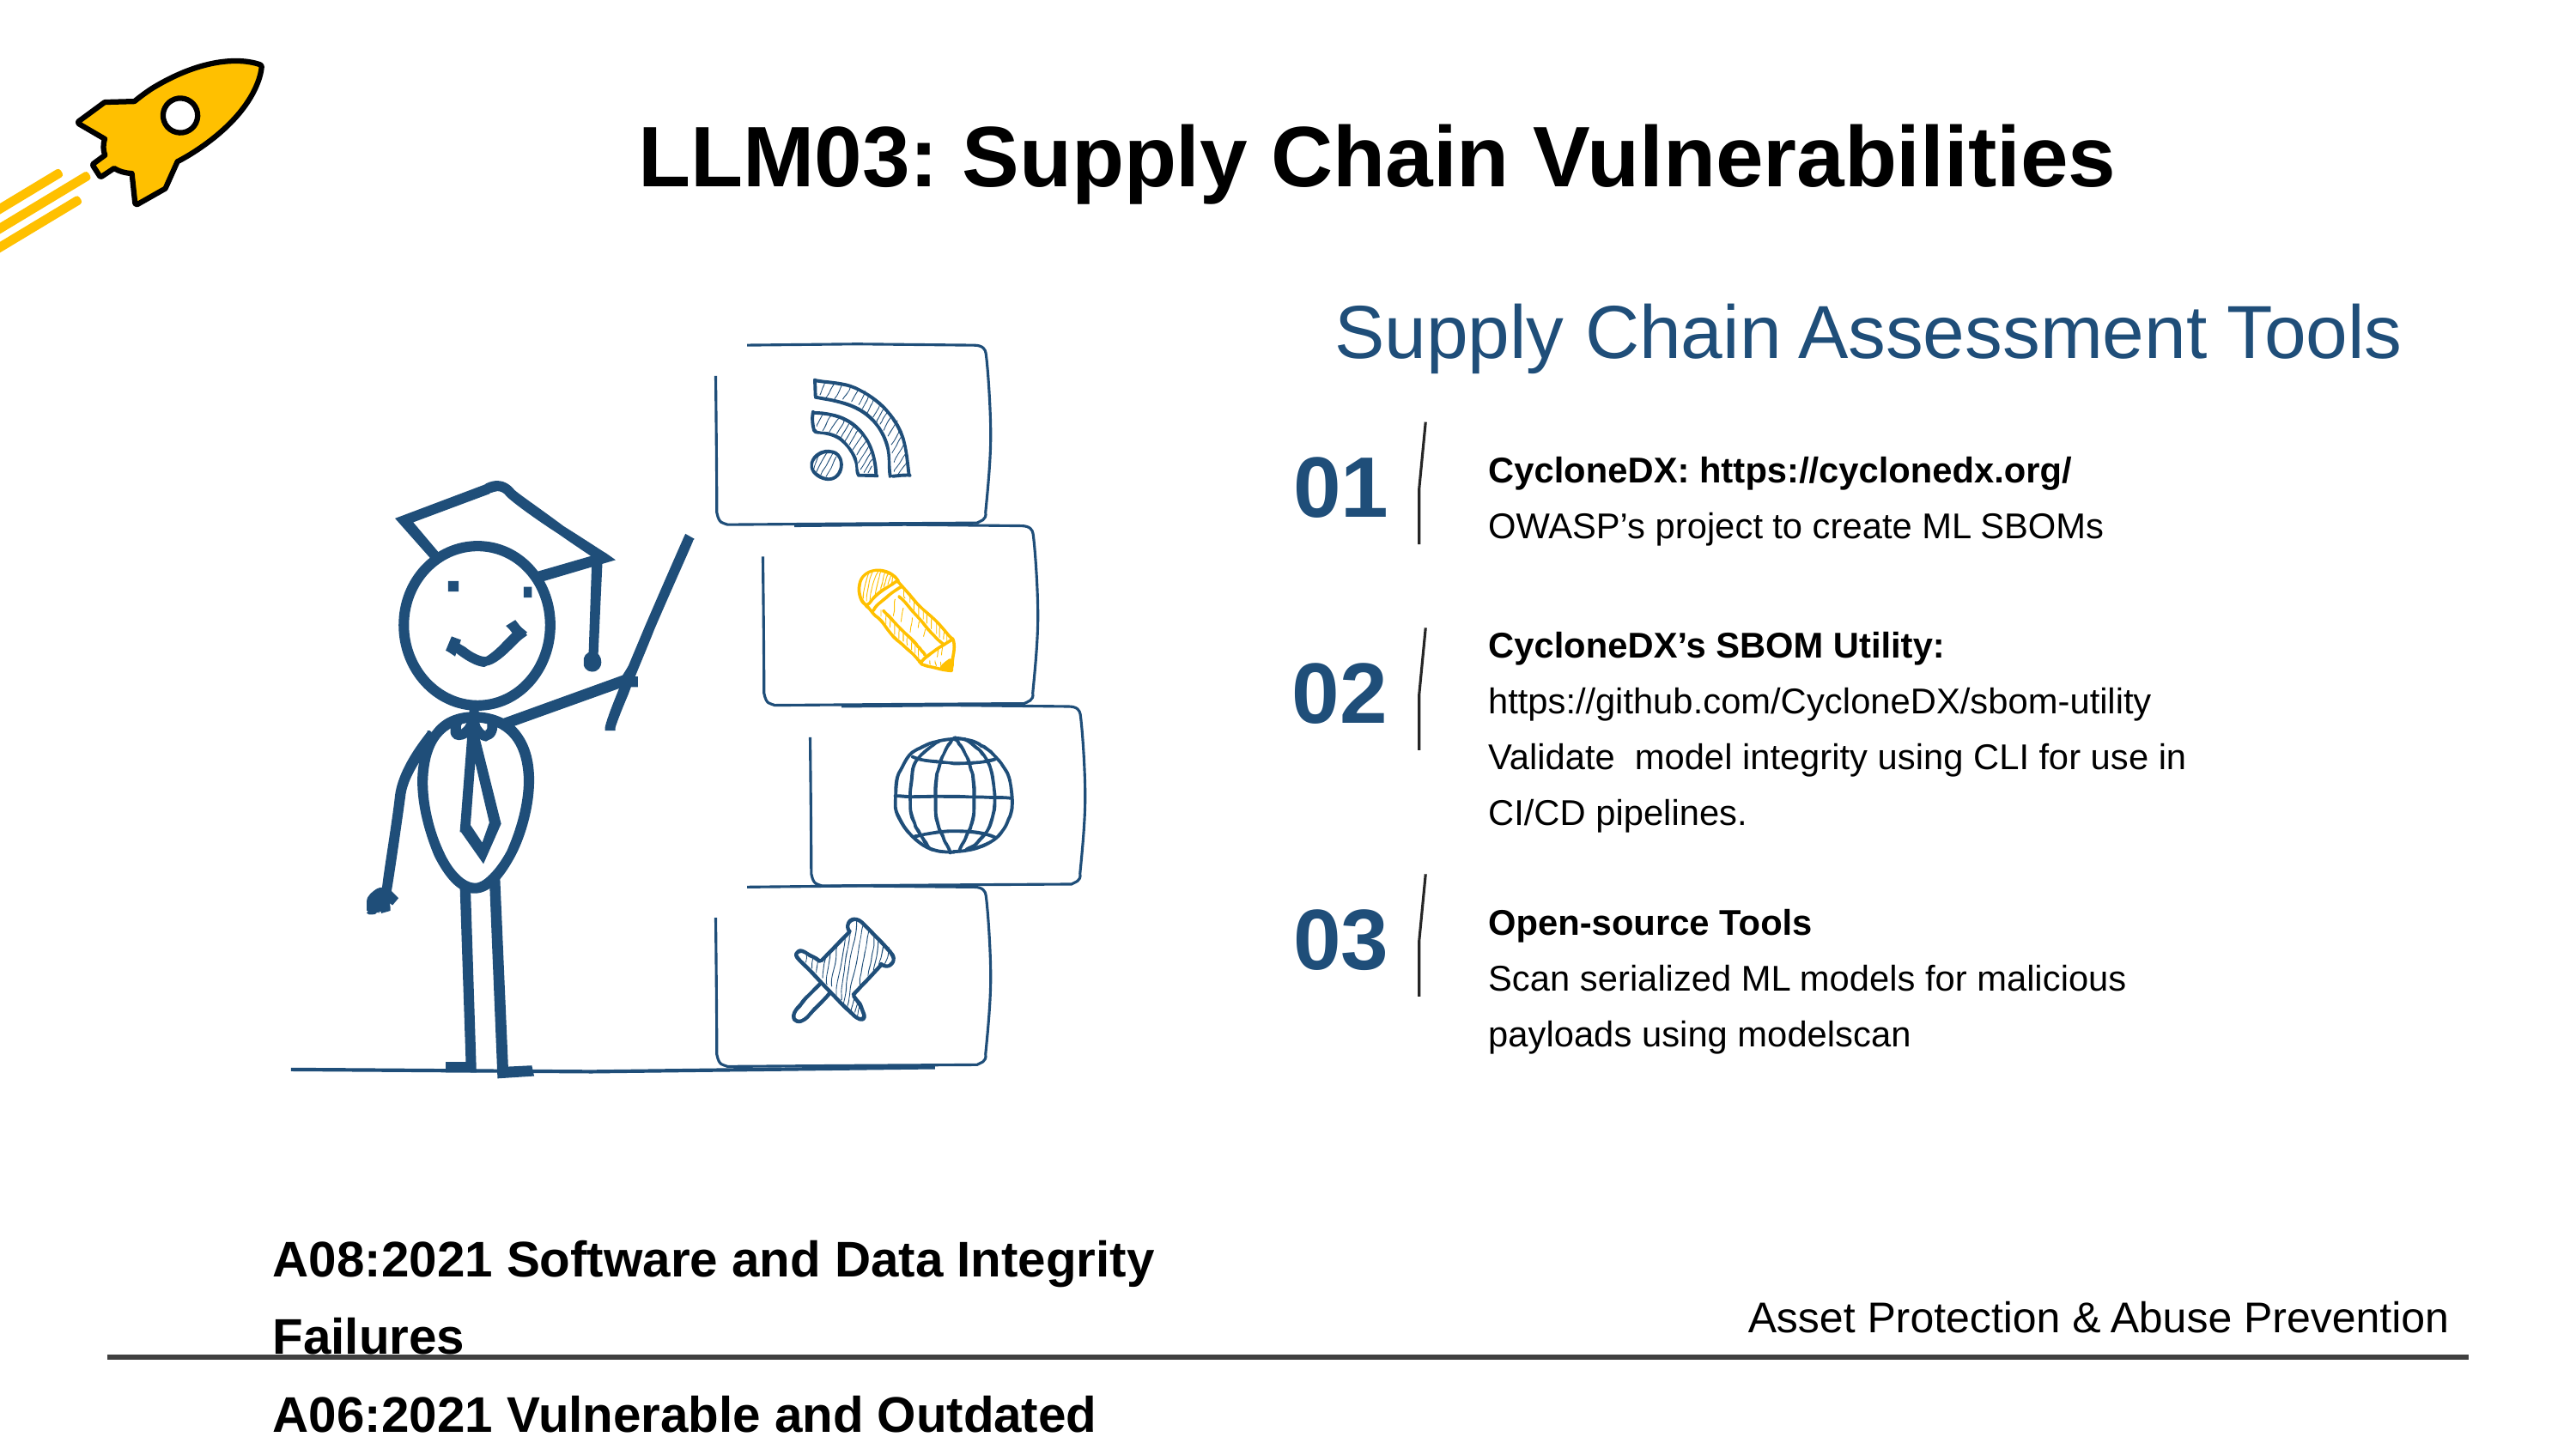

LLM03: Supply Chain Vulnerabilities
Supply Chain Assessment Tools

01

CycloneDX: https://cyclonedx.org/
OWASP’s project to create ML SBOMs

CycloneDX’s SBOM Utility: https://github.com/CycloneDX/sbom-utility
Validate  model integrity using CLI for use in CI/CD pipelines.
02

03

Open-source Tools
Scan serialized ML models for malicious payloads using modelscan

A08:2021 Software and Data Integrity Failures
A06:2021 Vulnerable and Outdated Components
Asset Protection & Abuse Prevention